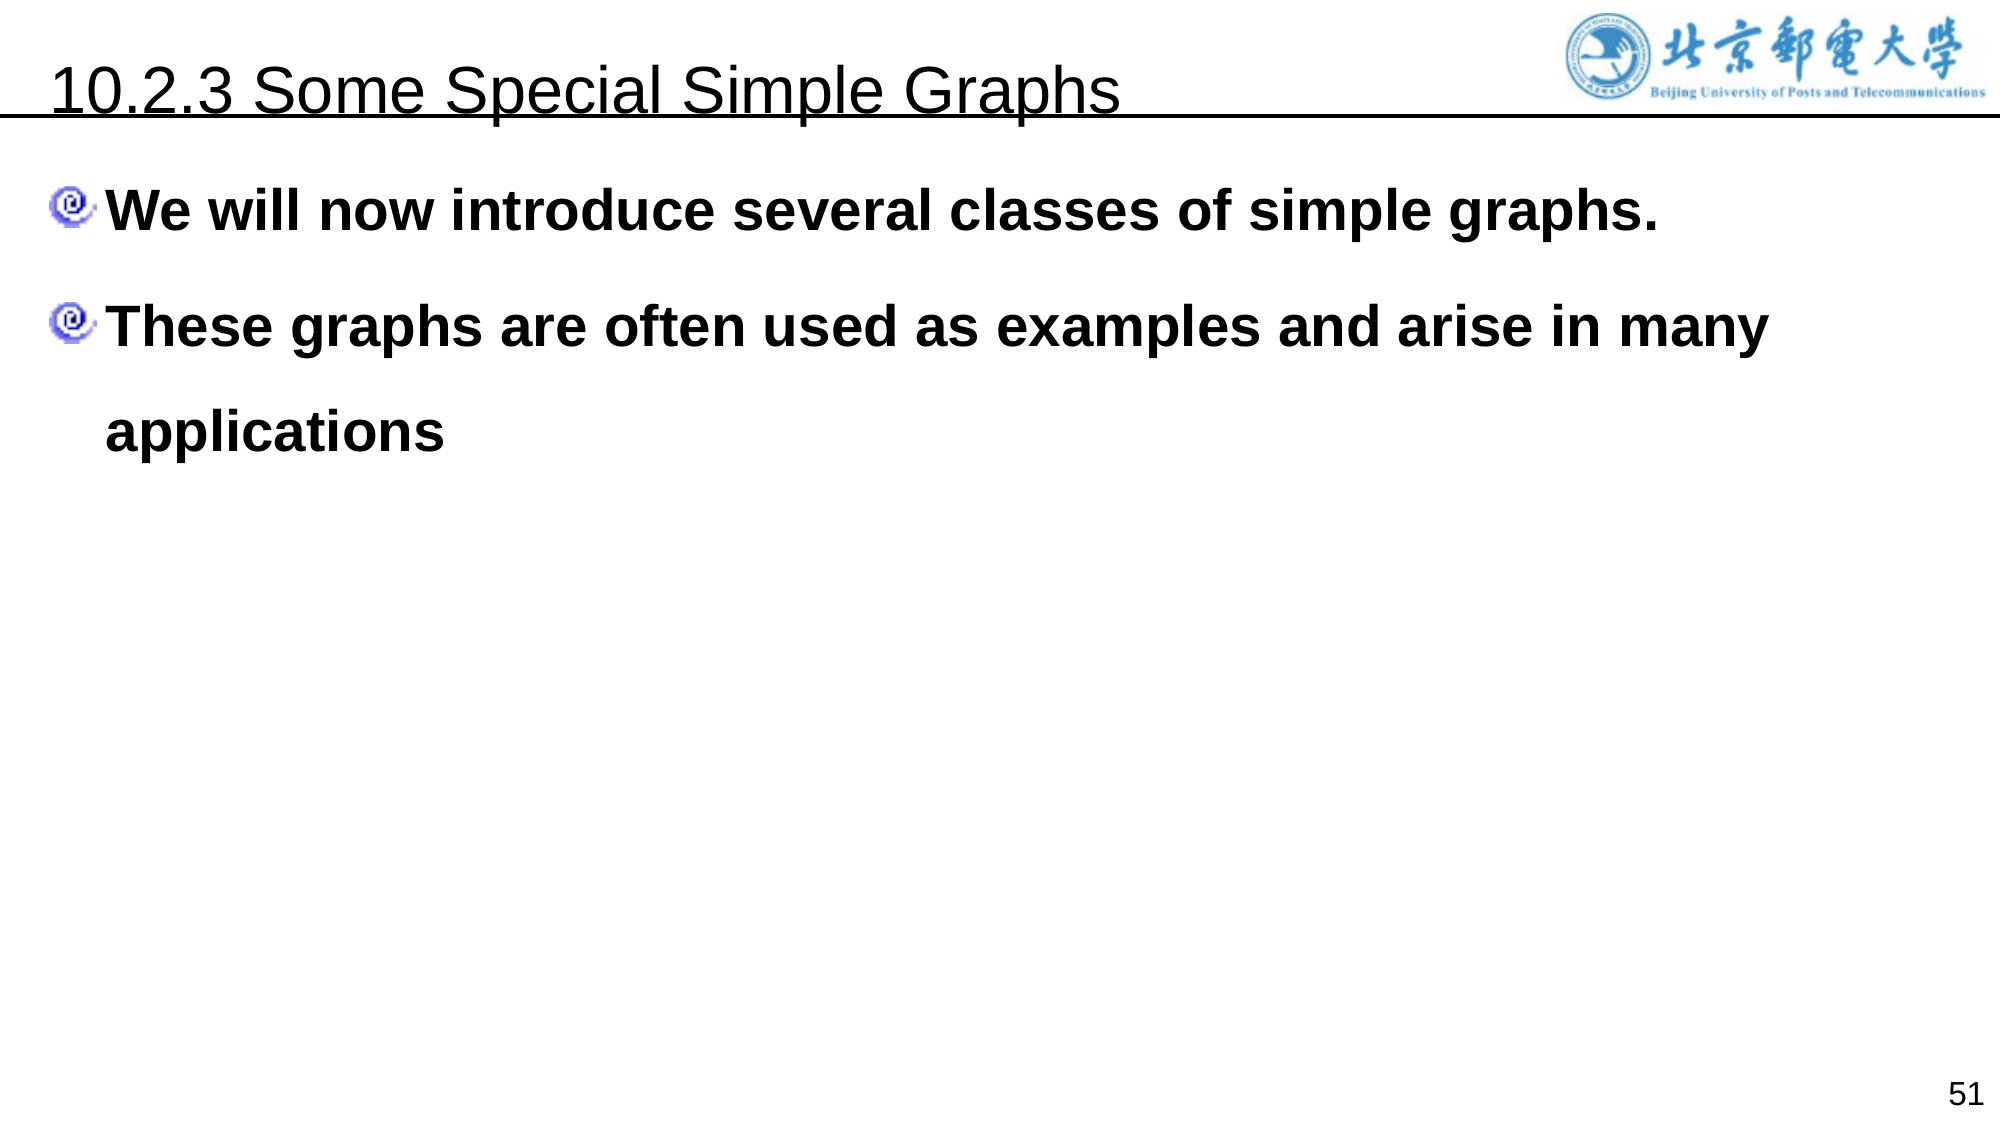

10.2.3 Some Special Simple Graphs
We will now introduce several classes of simple graphs.
These graphs are often used as examples and arise in many applications